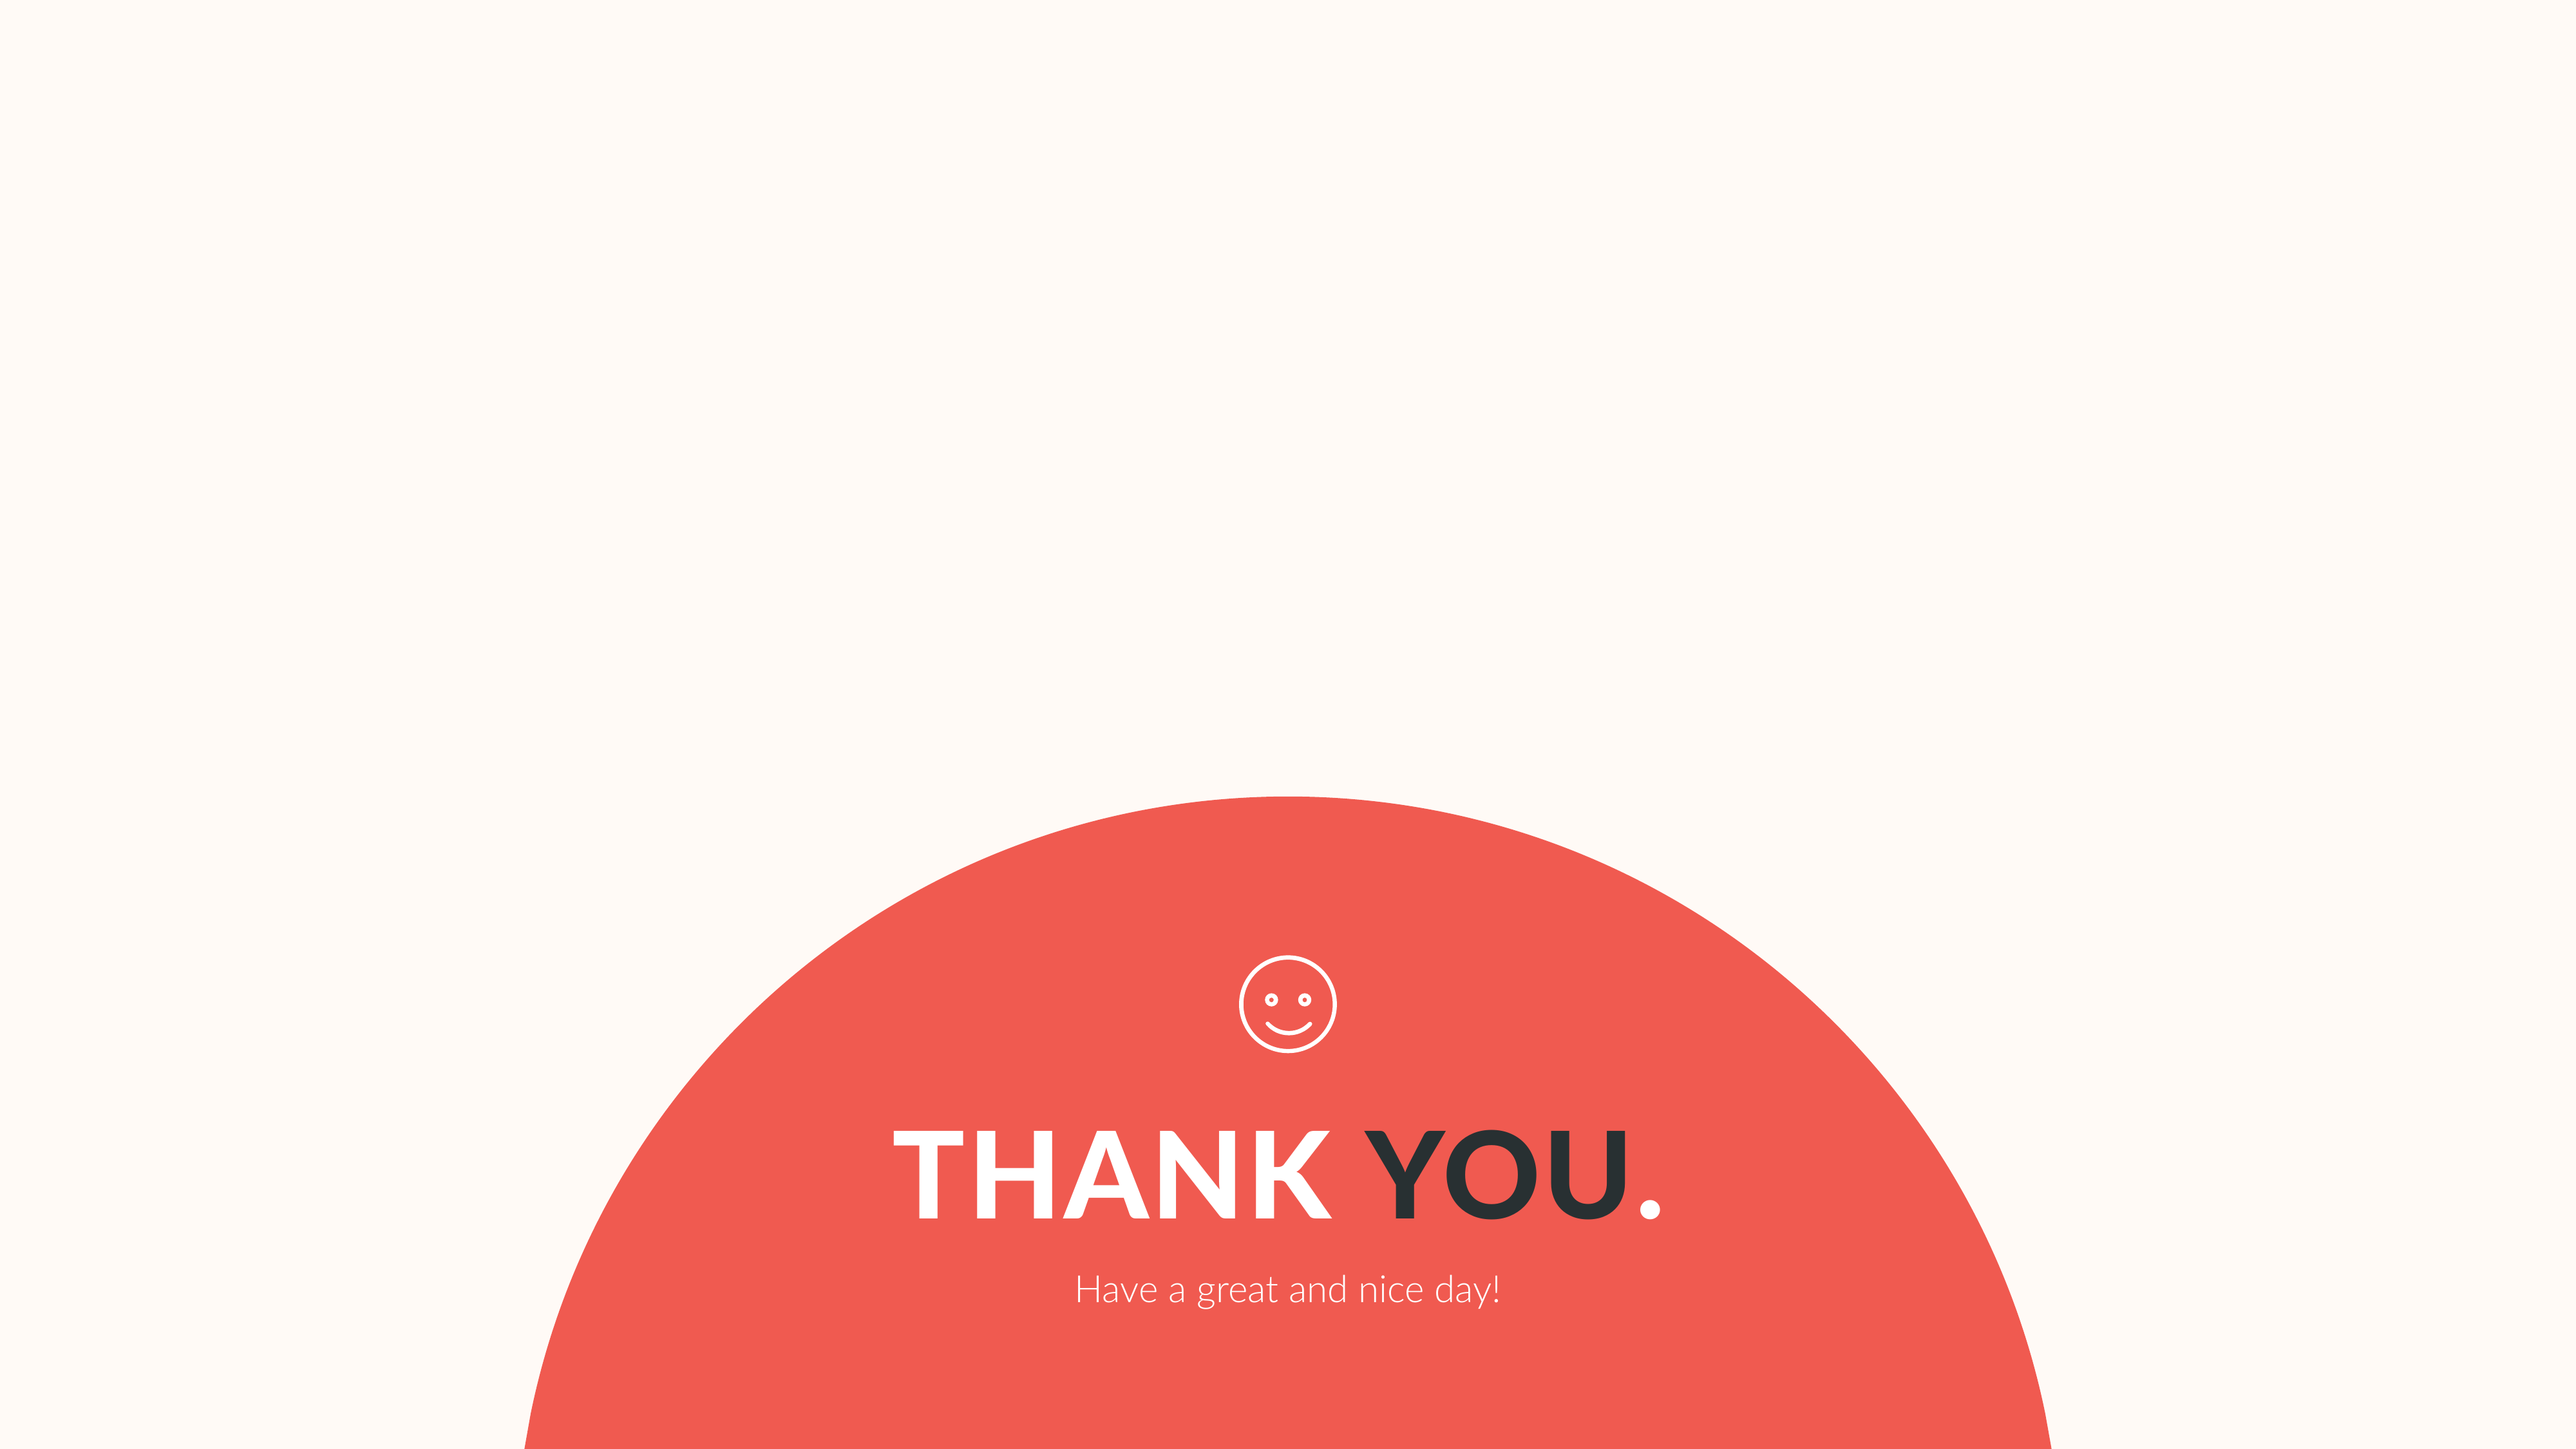

Thank you.
Have a great and nice day!